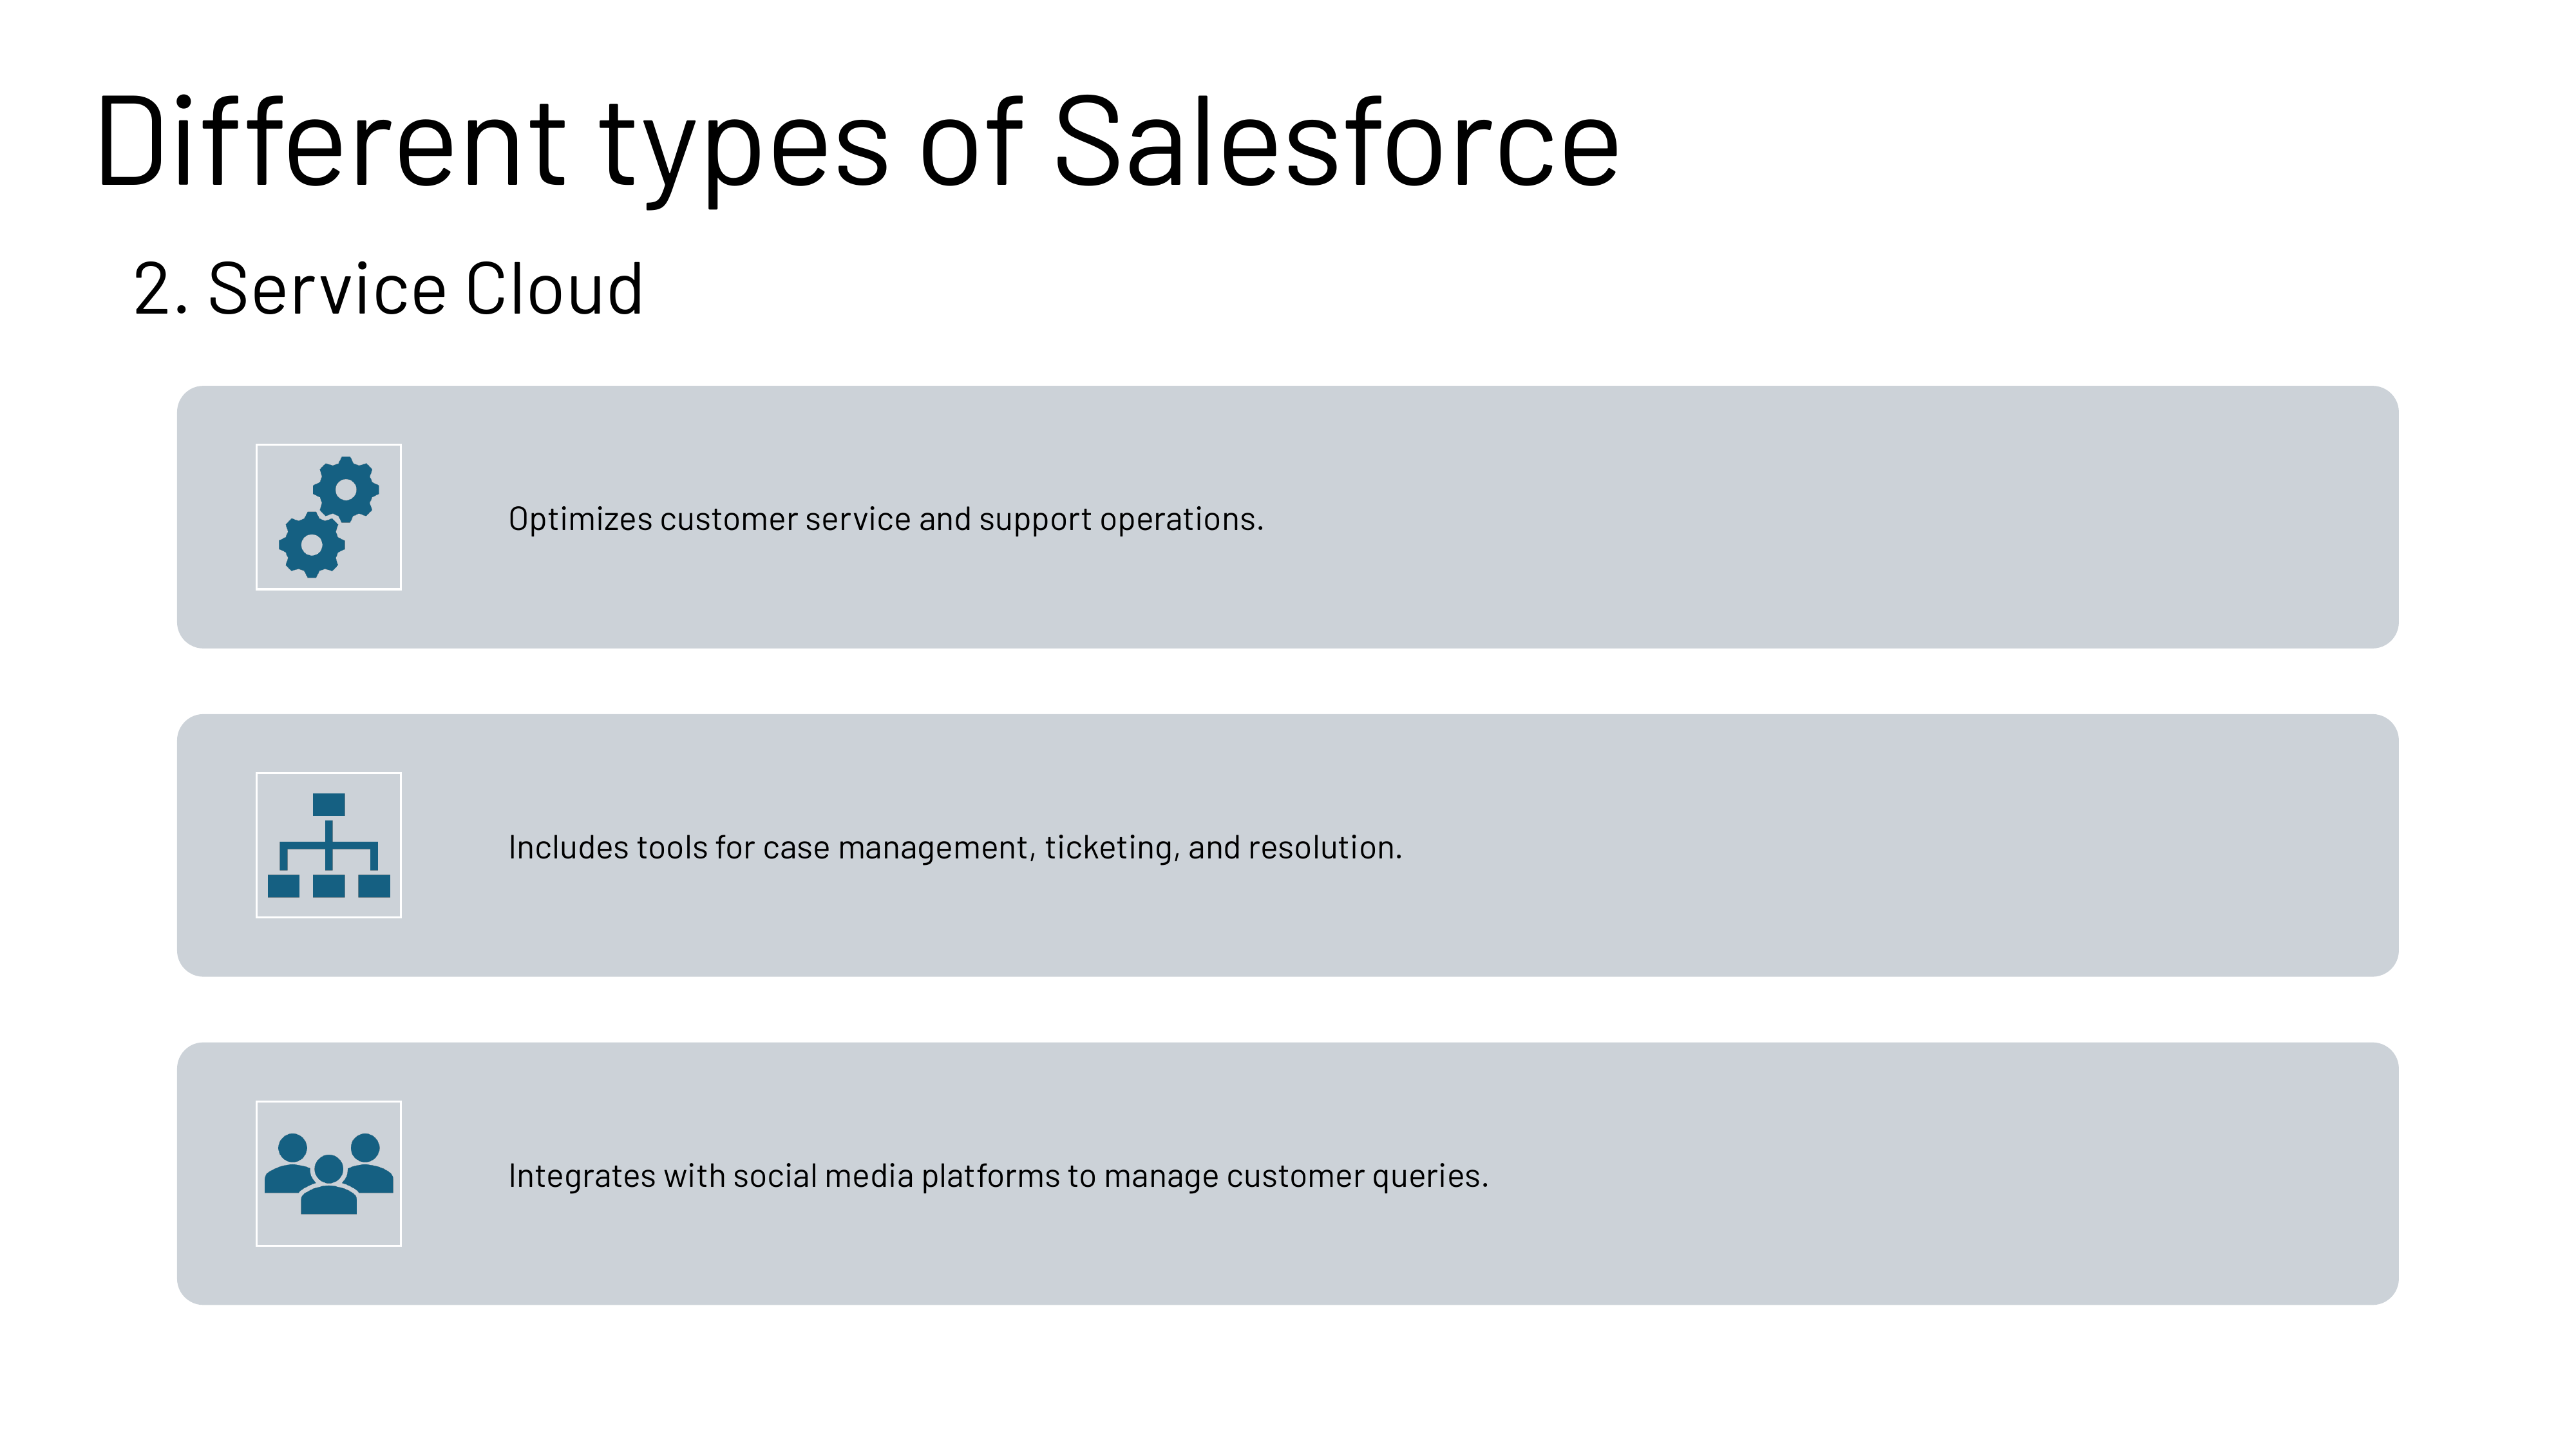

# Different types of Salesforce
2. Service Cloud
Optimizes customer service and support operations.
Includes tools for case management, ticketing, and resolution.
Integrates with social media platforms to manage customer queries.